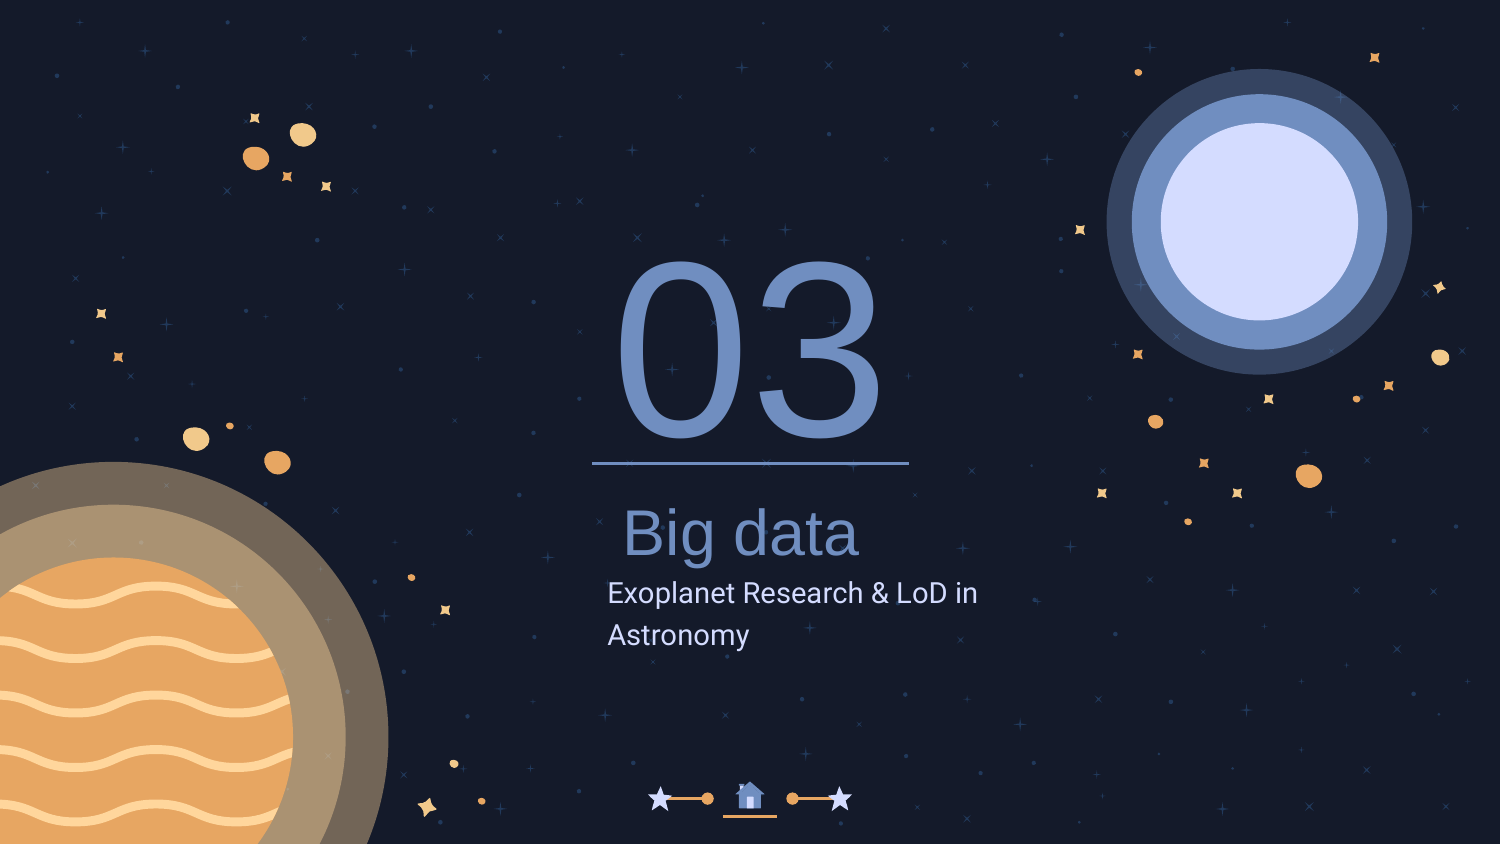

03
# Big data
Exoplanet Research & LoD in Astronomy